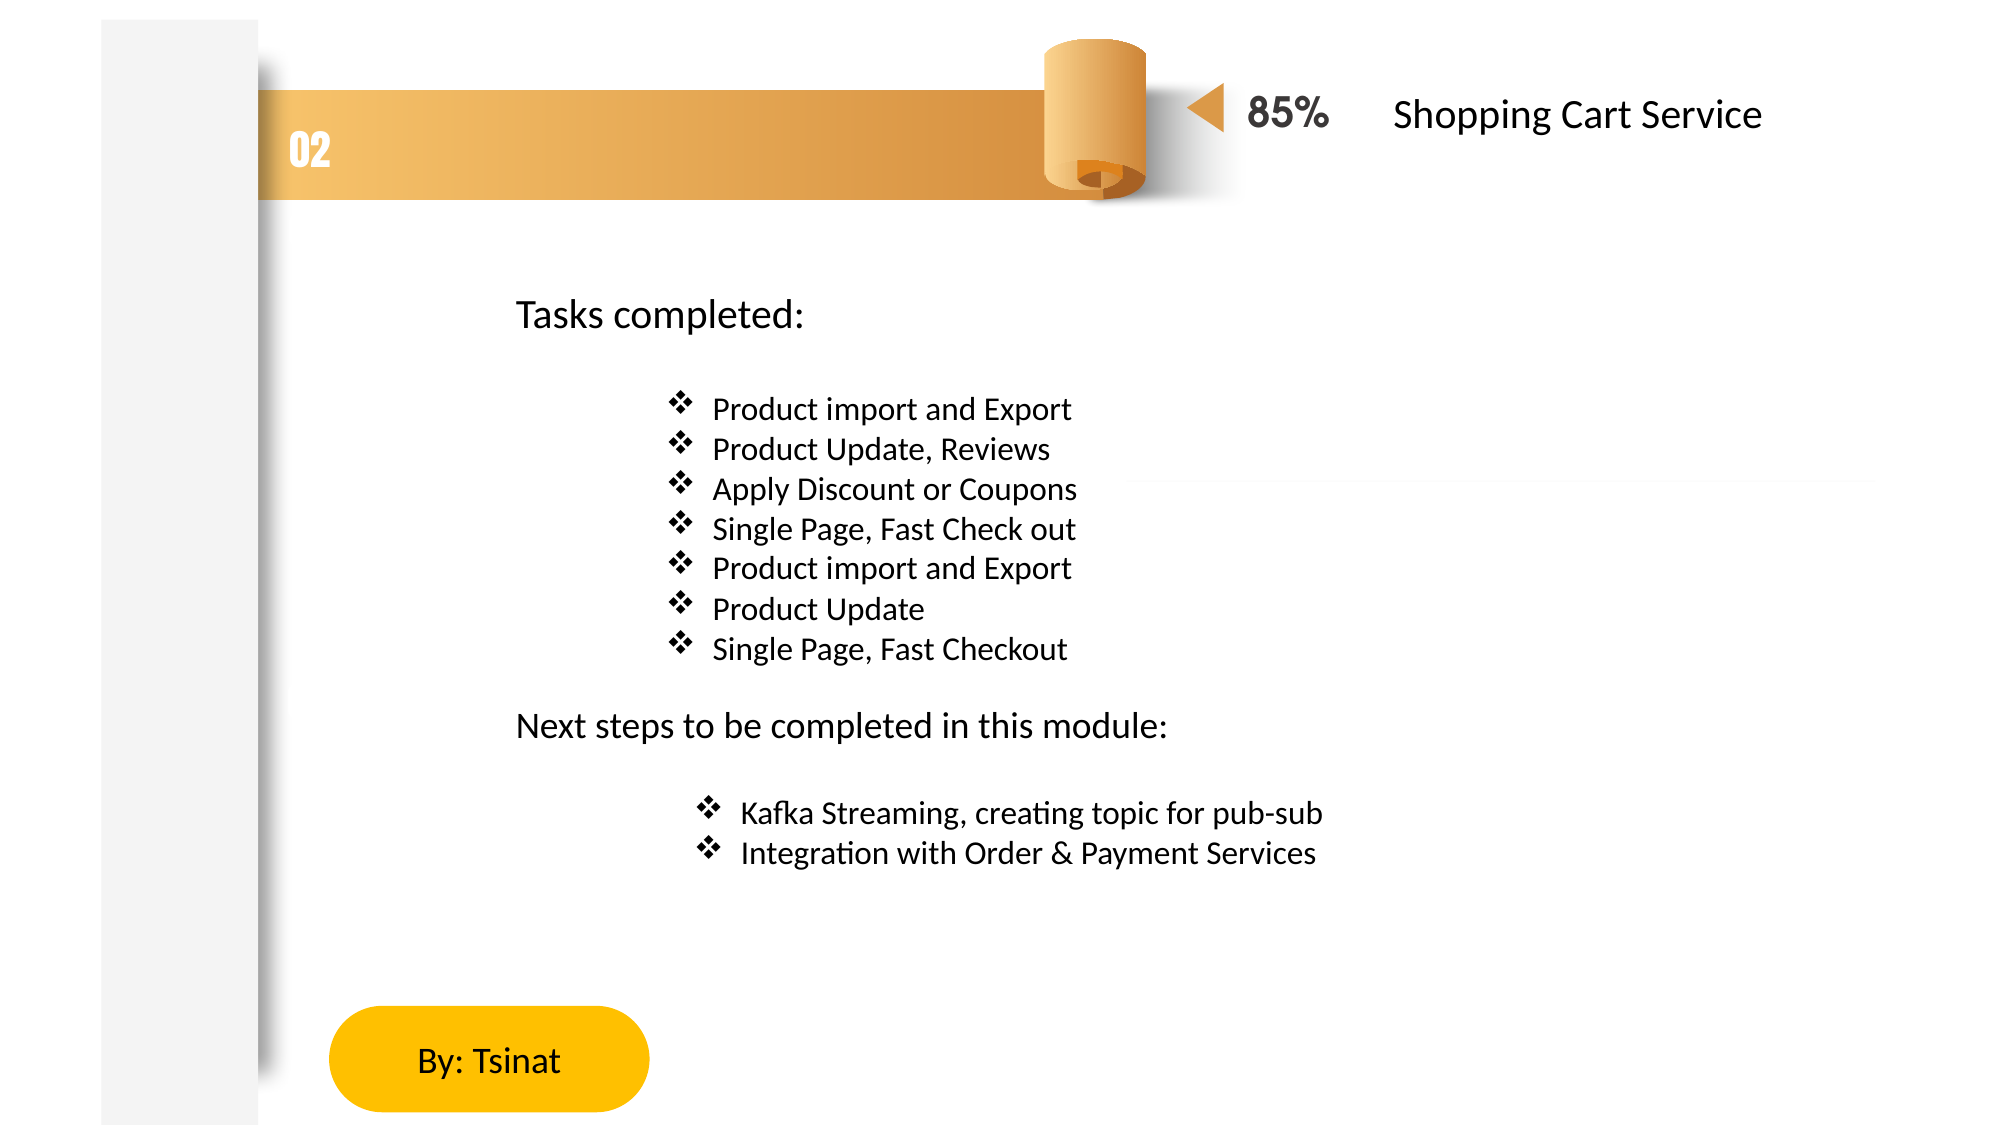

85%

    Shopping Cart Service

Tasks completed:

Product import and Export
Product Update, Reviews
Apply Discount or Coupons
Single Page, Fast Check out
Product import and Export
Product Update
Single Page, Fast Checkout

Next steps to be completed in this module:

Kafka Streaming, creating topic for pub-sub
Integration with Order & Payment Services

02
01
02
03
By: Tsinat